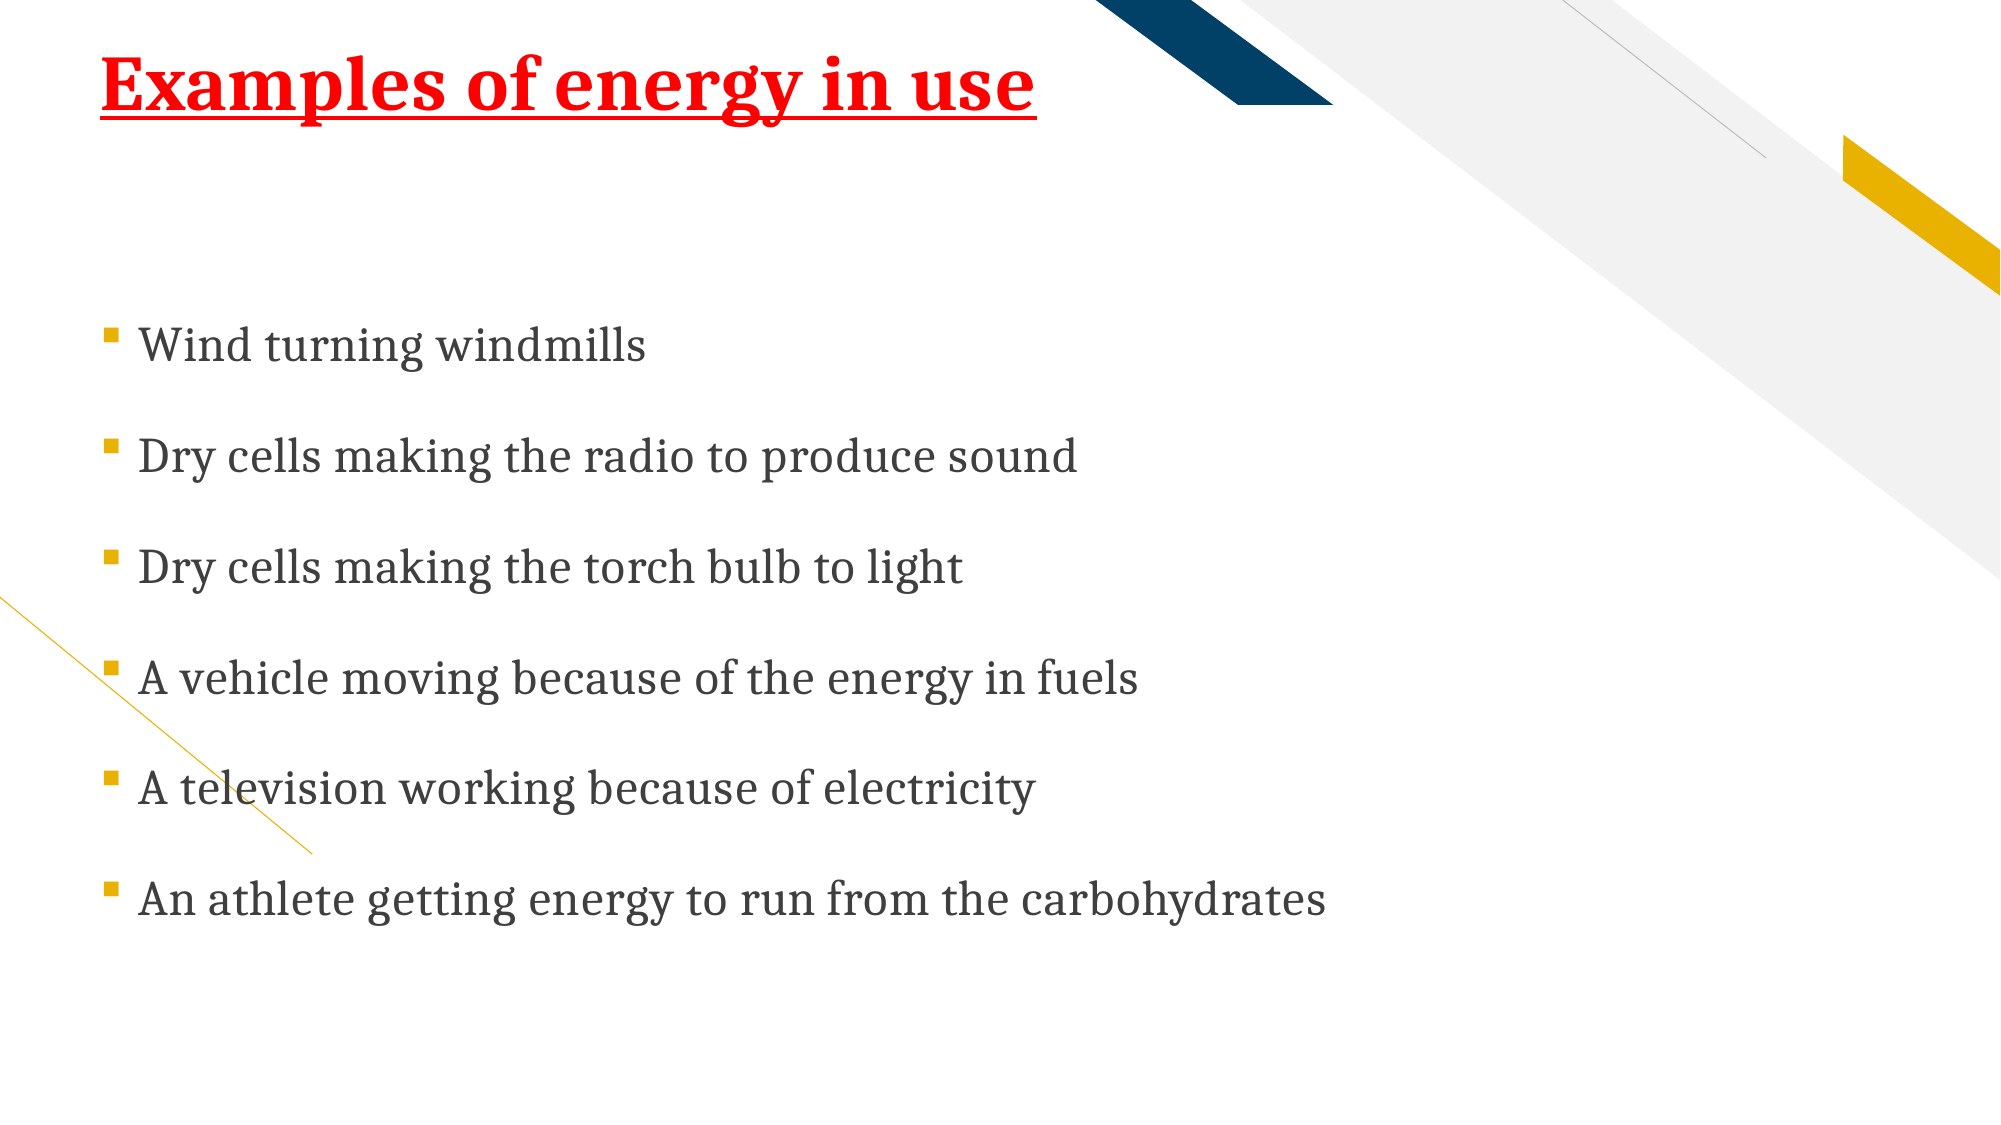

# Examples of energy in use
Wind turning windmills
Dry cells making the radio to produce sound
Dry cells making the torch bulb to light
A vehicle moving because of the energy in fuels
A television working because of electricity
An athlete getting energy to run from the carbohydrates